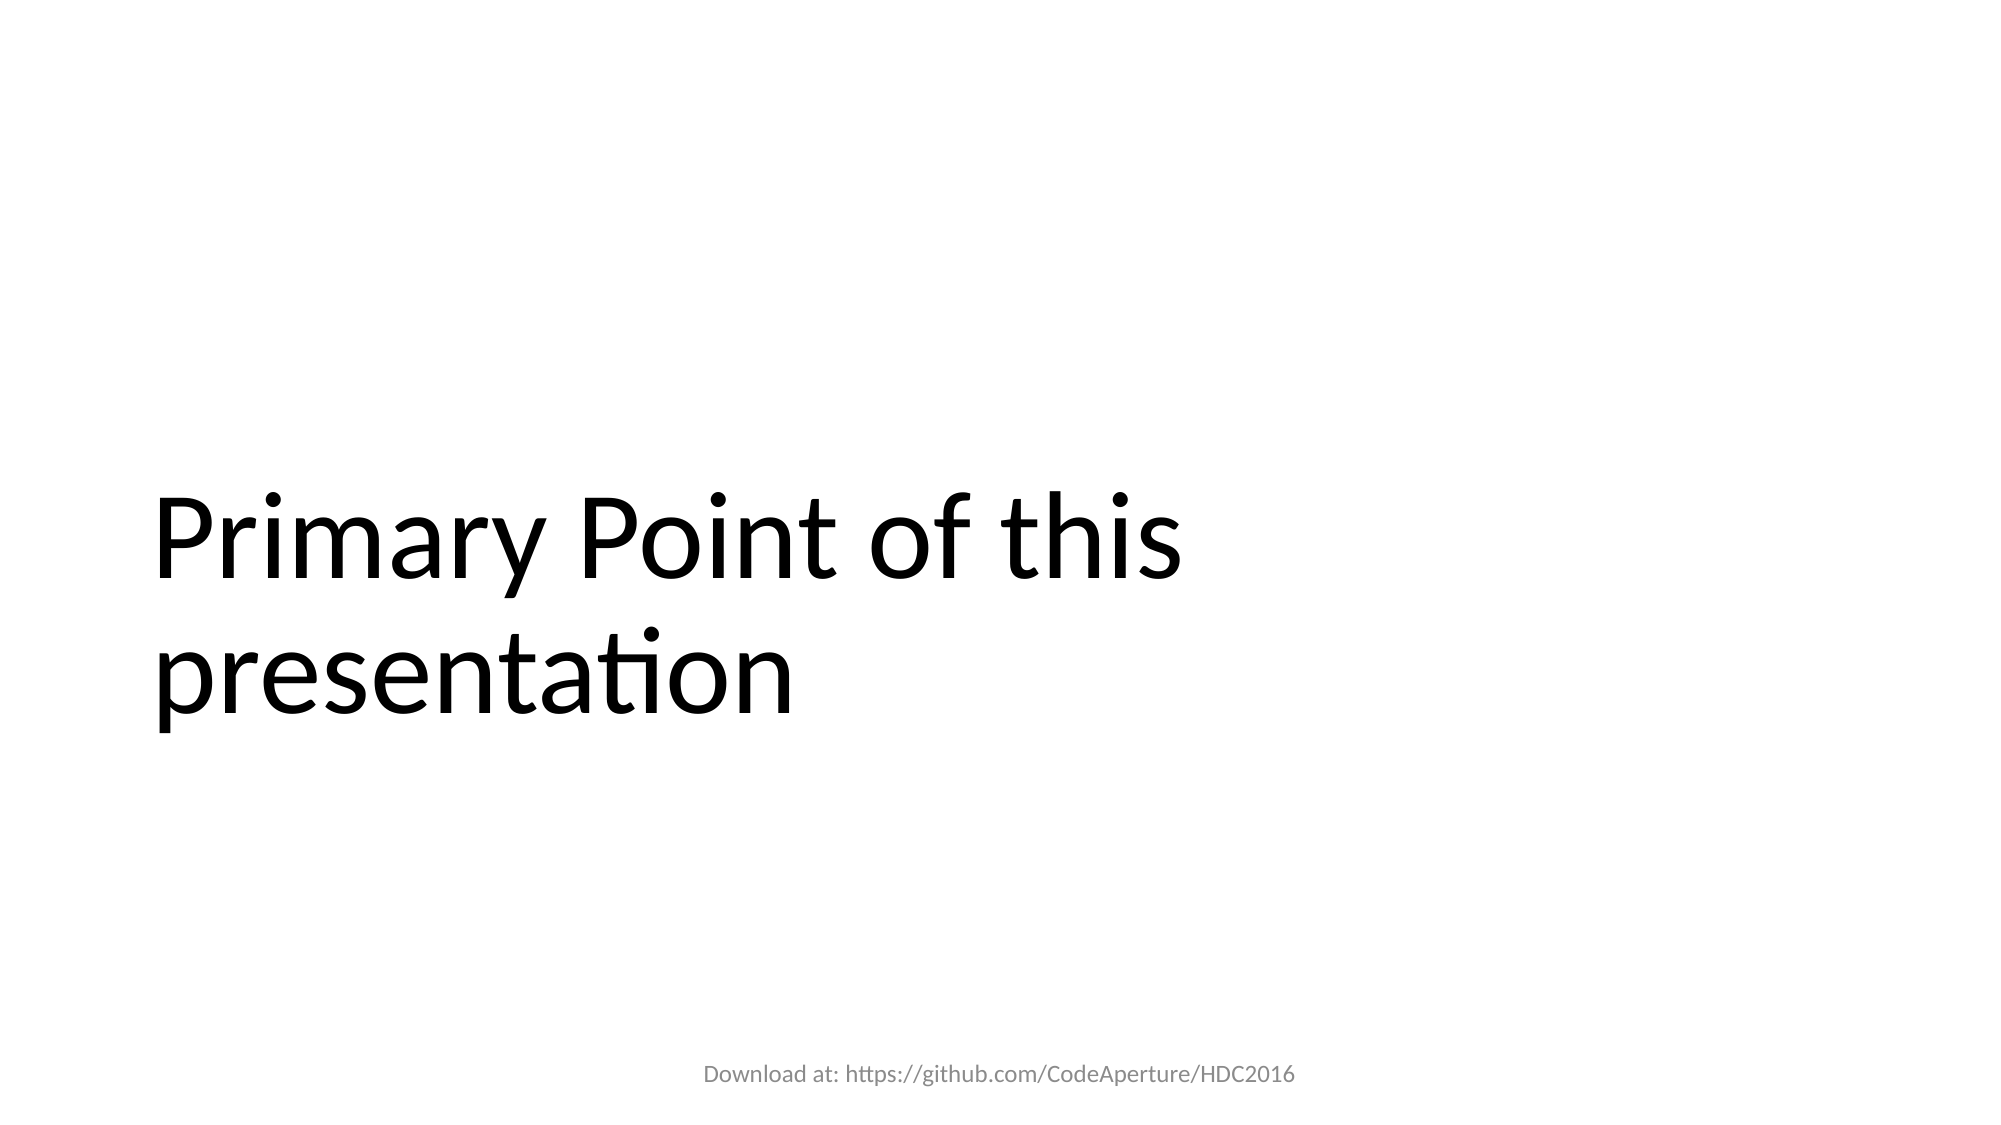

# Primary Point of this presentation

Download at: https://github.com/CodeAperture/HDC2016